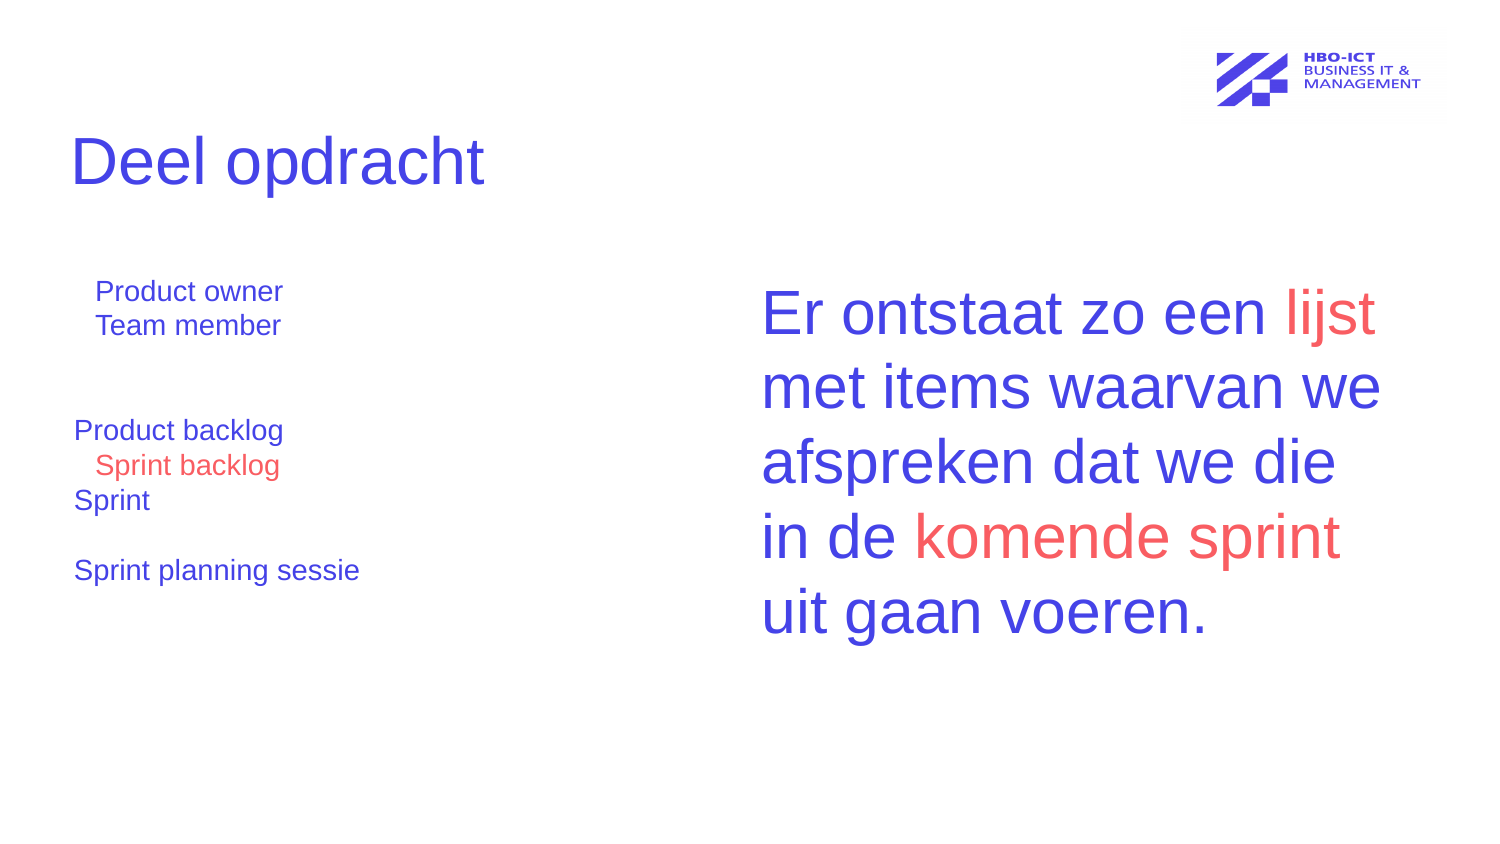

# Deel opdracht
Er ontstaat zo een lijst met items waarvan we afspreken dat we die in de komende sprint uit gaan voeren.
Product owner
Team member

Product backlog
Sprint backlog
Sprint

Sprint planning sessie